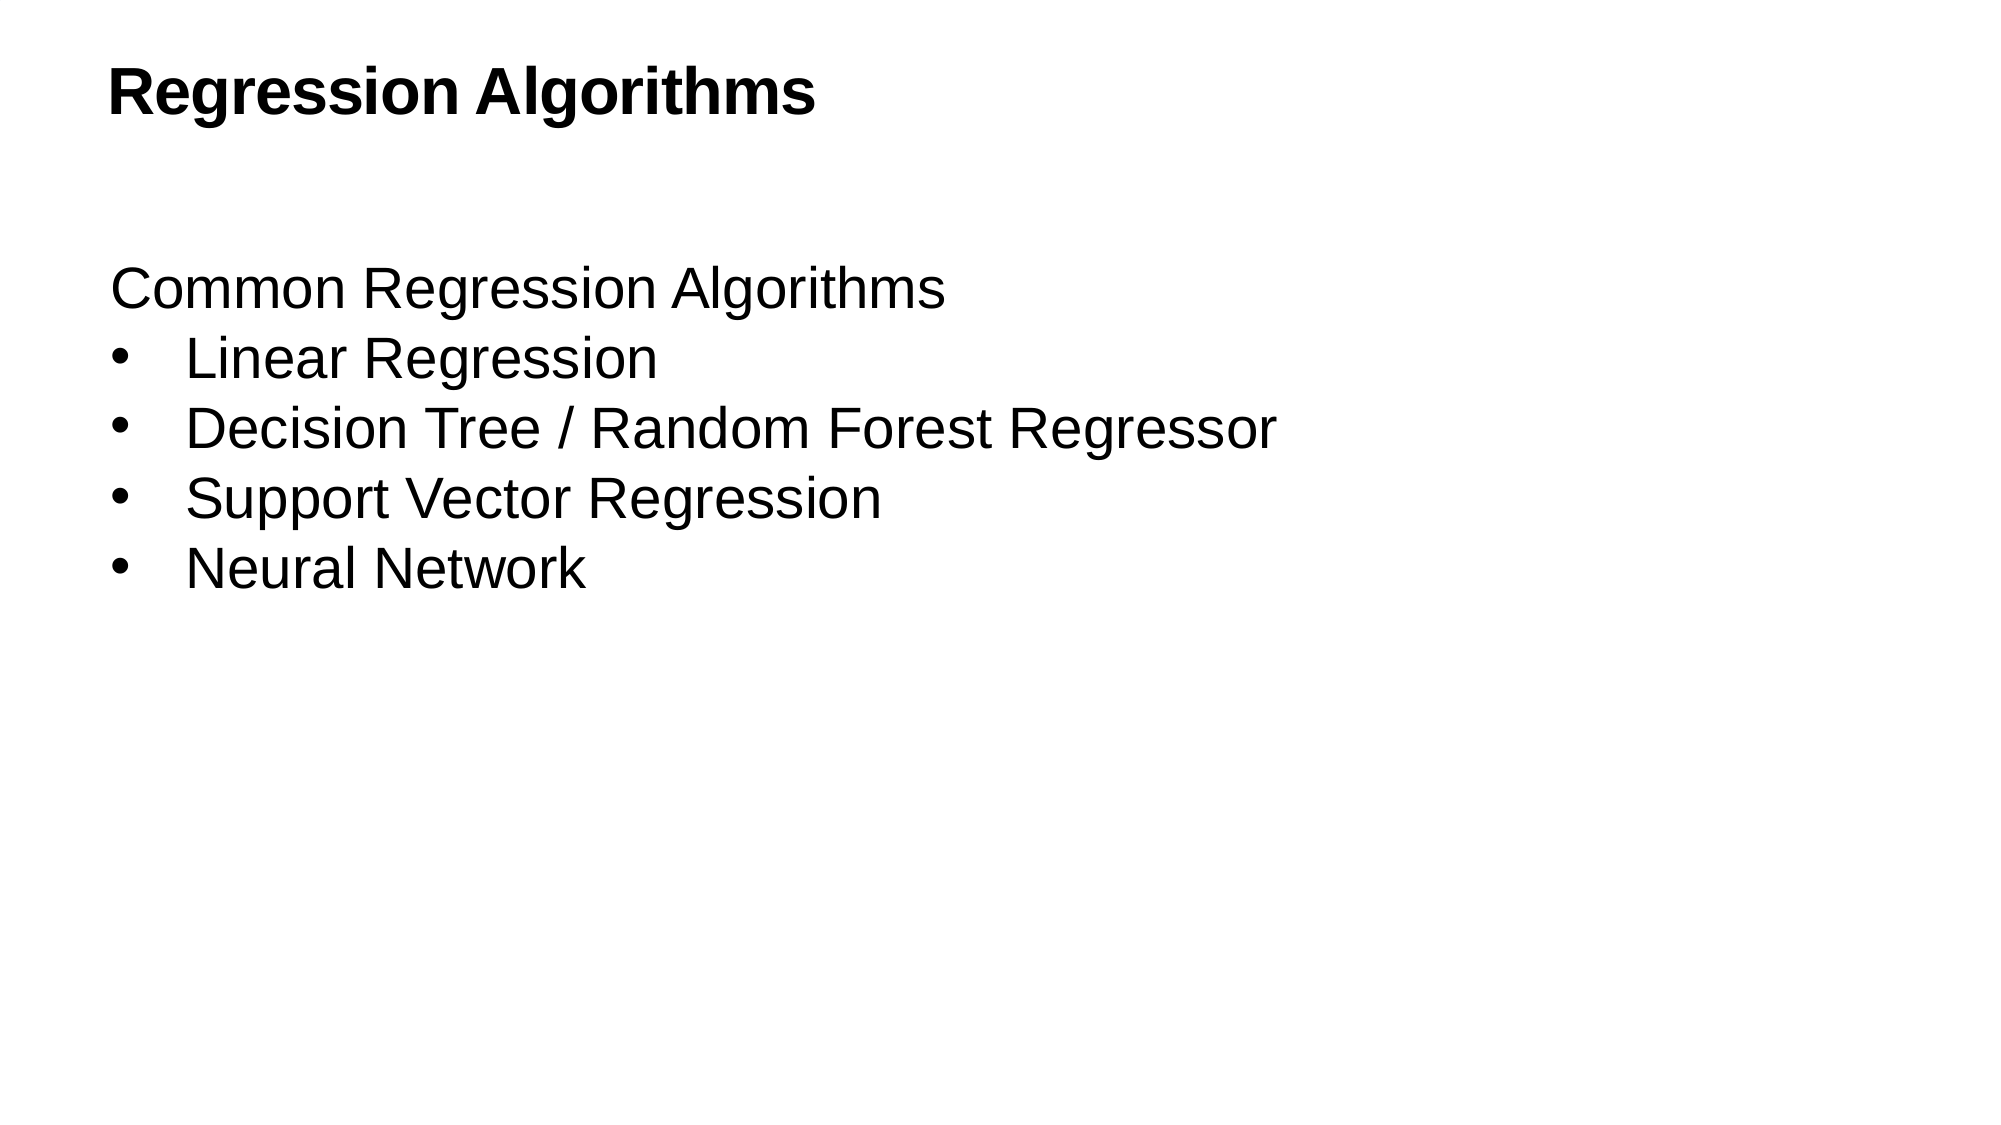

# Regression Algorithms
Common Regression Algorithms
Linear Regression
Decision Tree / Random Forest Regressor
Support Vector Regression
Neural Network